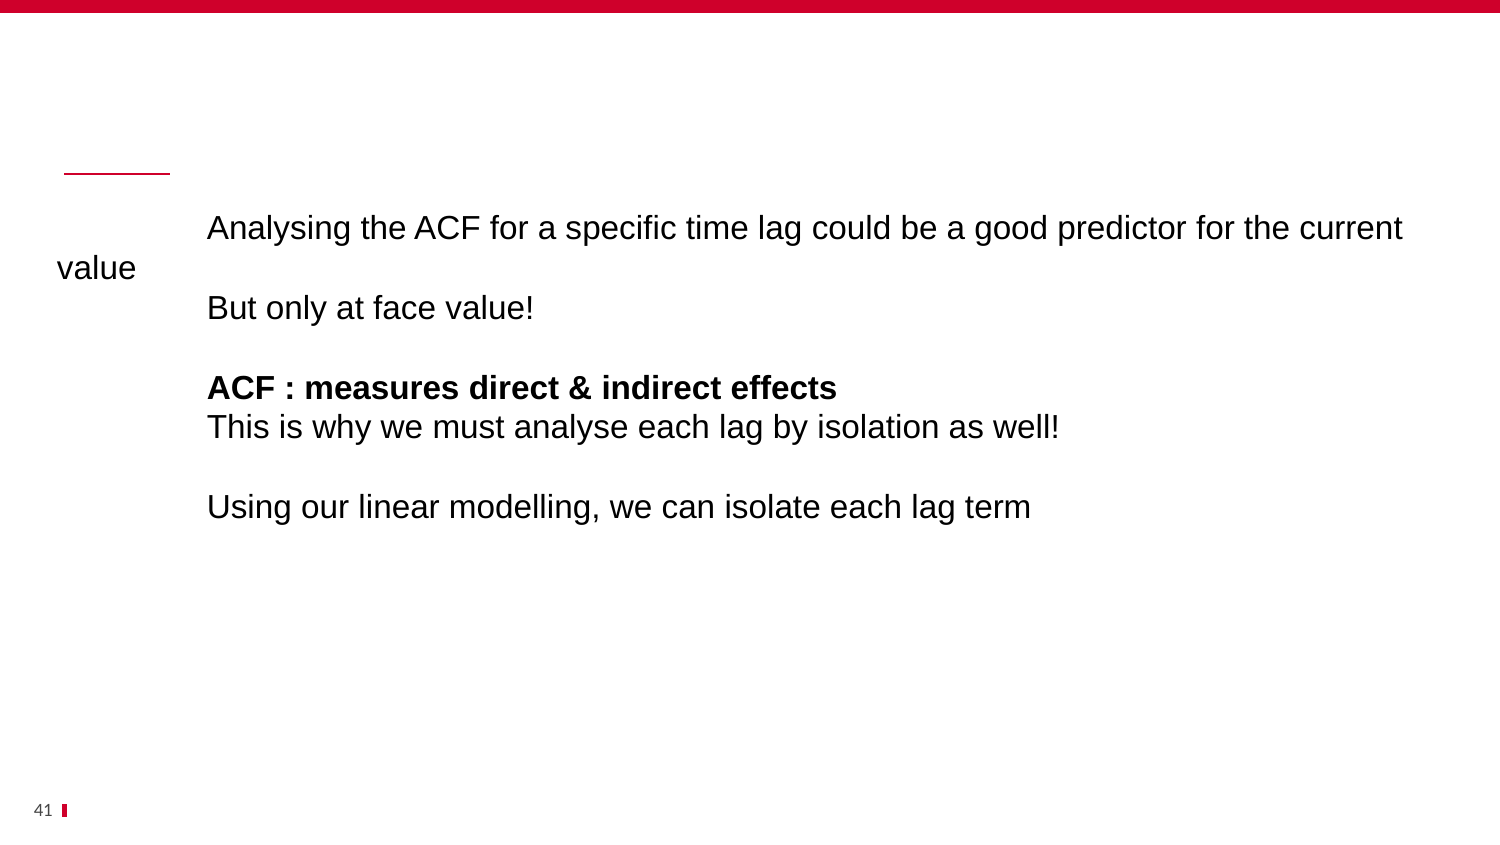

Bénéfices

	Analysing the ACF for a specific time lag could be a good predictor for the current value
	But only at face value!

	ACF : measures direct & indirect effects
	This is why we must analyse each lag by isolation as well!

	Using our linear modelling, we can isolate each lag term

41